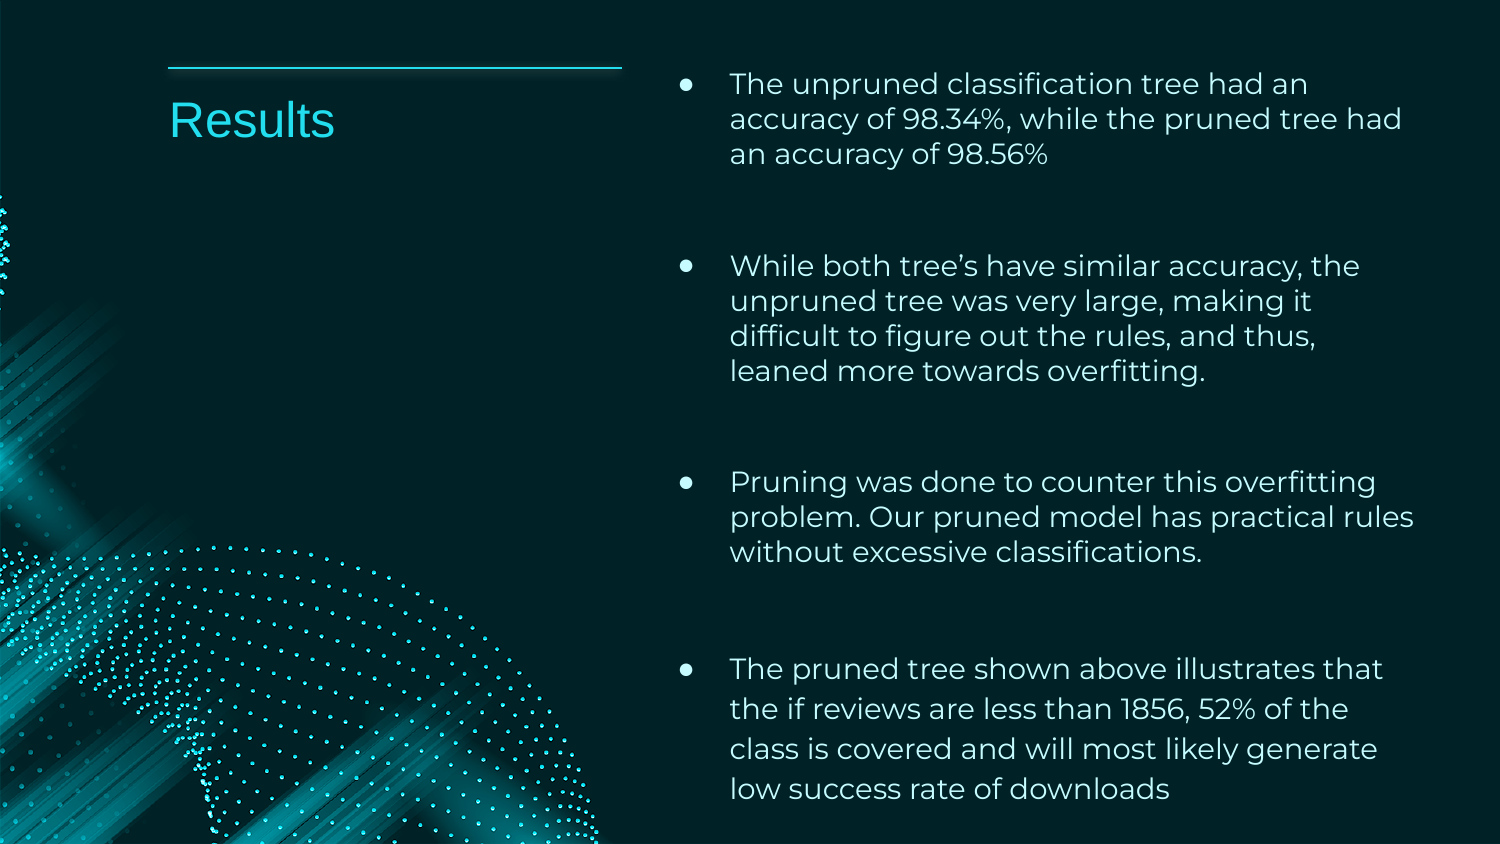

The unpruned classification tree had an accuracy of 98.34%, while the pruned tree had an accuracy of 98.56%

While both tree’s have similar accuracy, the unpruned tree was very large, making it difficult to figure out the rules, and thus, leaned more towards overfitting.

Pruning was done to counter this overfitting problem. Our pruned model has practical rules without excessive classifications.

The pruned tree shown above illustrates that the if reviews are less than 1856, 52% of the class is covered and will most likely generate low success rate of downloads
# Results